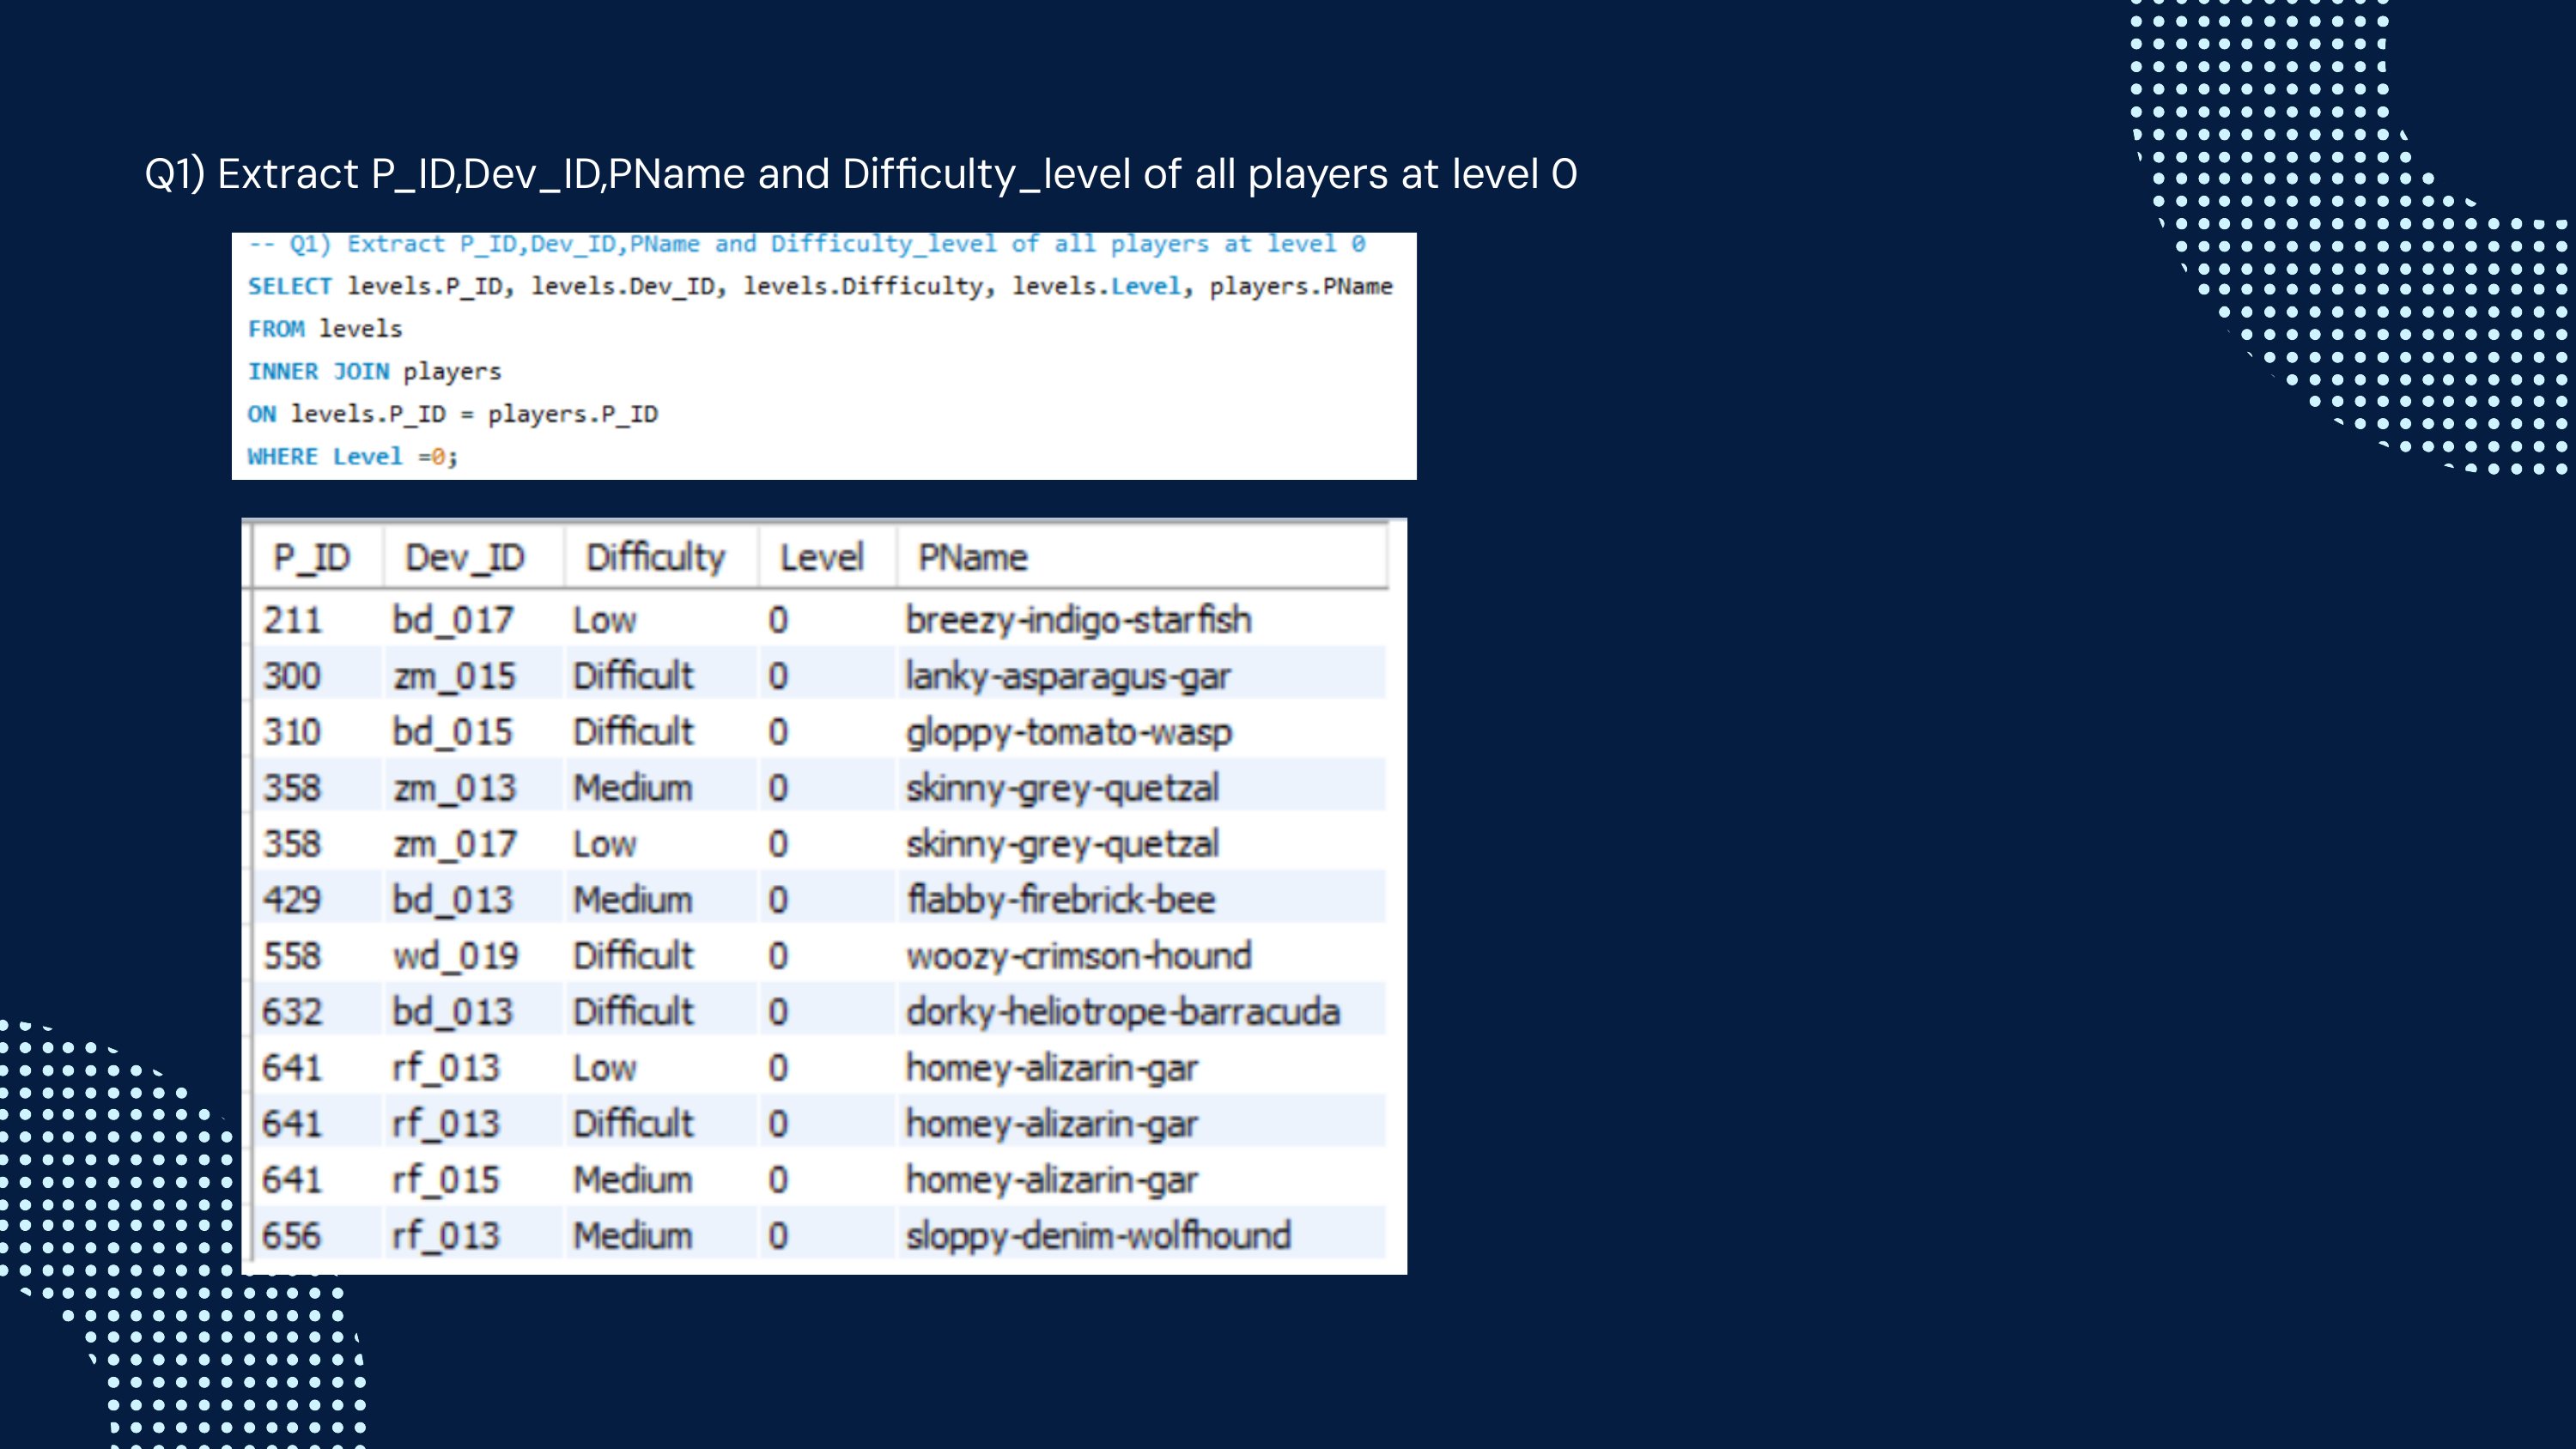

Q1) Extract P_ID,Dev_ID,PName and Difficulty_level of all players at level 0